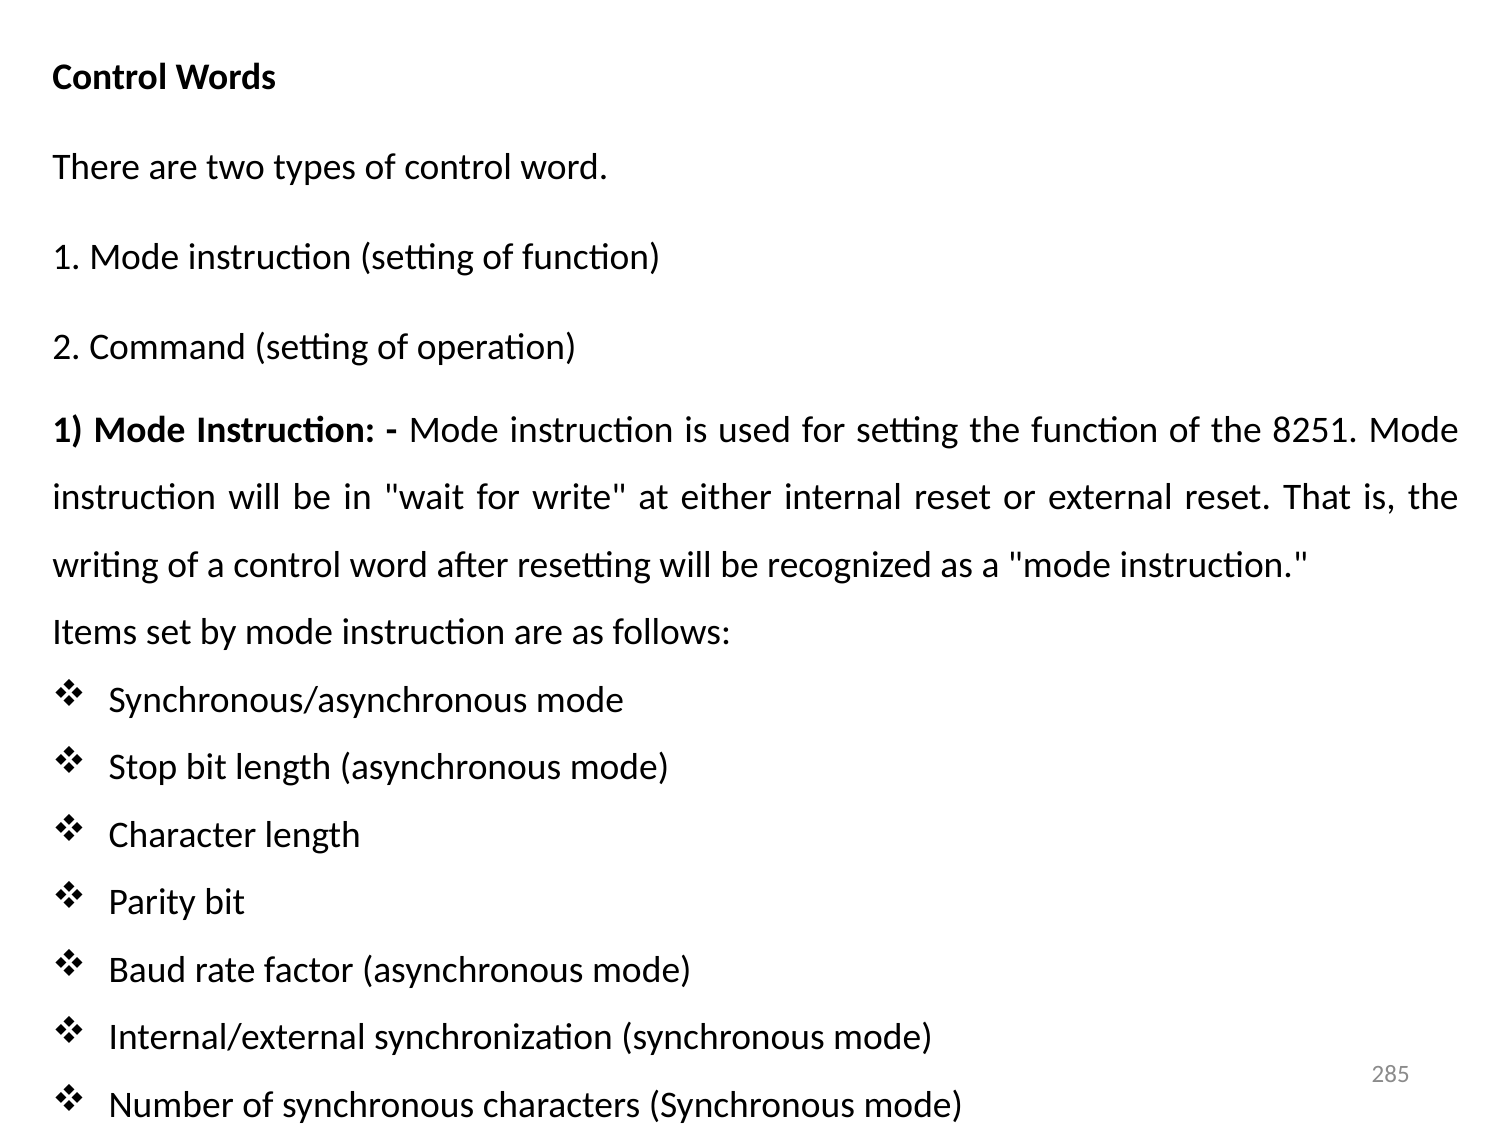

Control Words
There are two types of control word.
1. Mode instruction (setting of function)
2. Command (setting of operation)
1) Mode Instruction: - Mode instruction is used for setting the function of the 8251. Mode instruction will be in "wait for write" at either internal reset or external reset. That is, the writing of a control word after resetting will be recognized as a "mode instruction."
Items set by mode instruction are as follows:
Synchronous/asynchronous mode
Stop bit length (asynchronous mode)
Character length
Parity bit
Baud rate factor (asynchronous mode)
Internal/external synchronization (synchronous mode)
Number of synchronous characters (Synchronous mode)
285